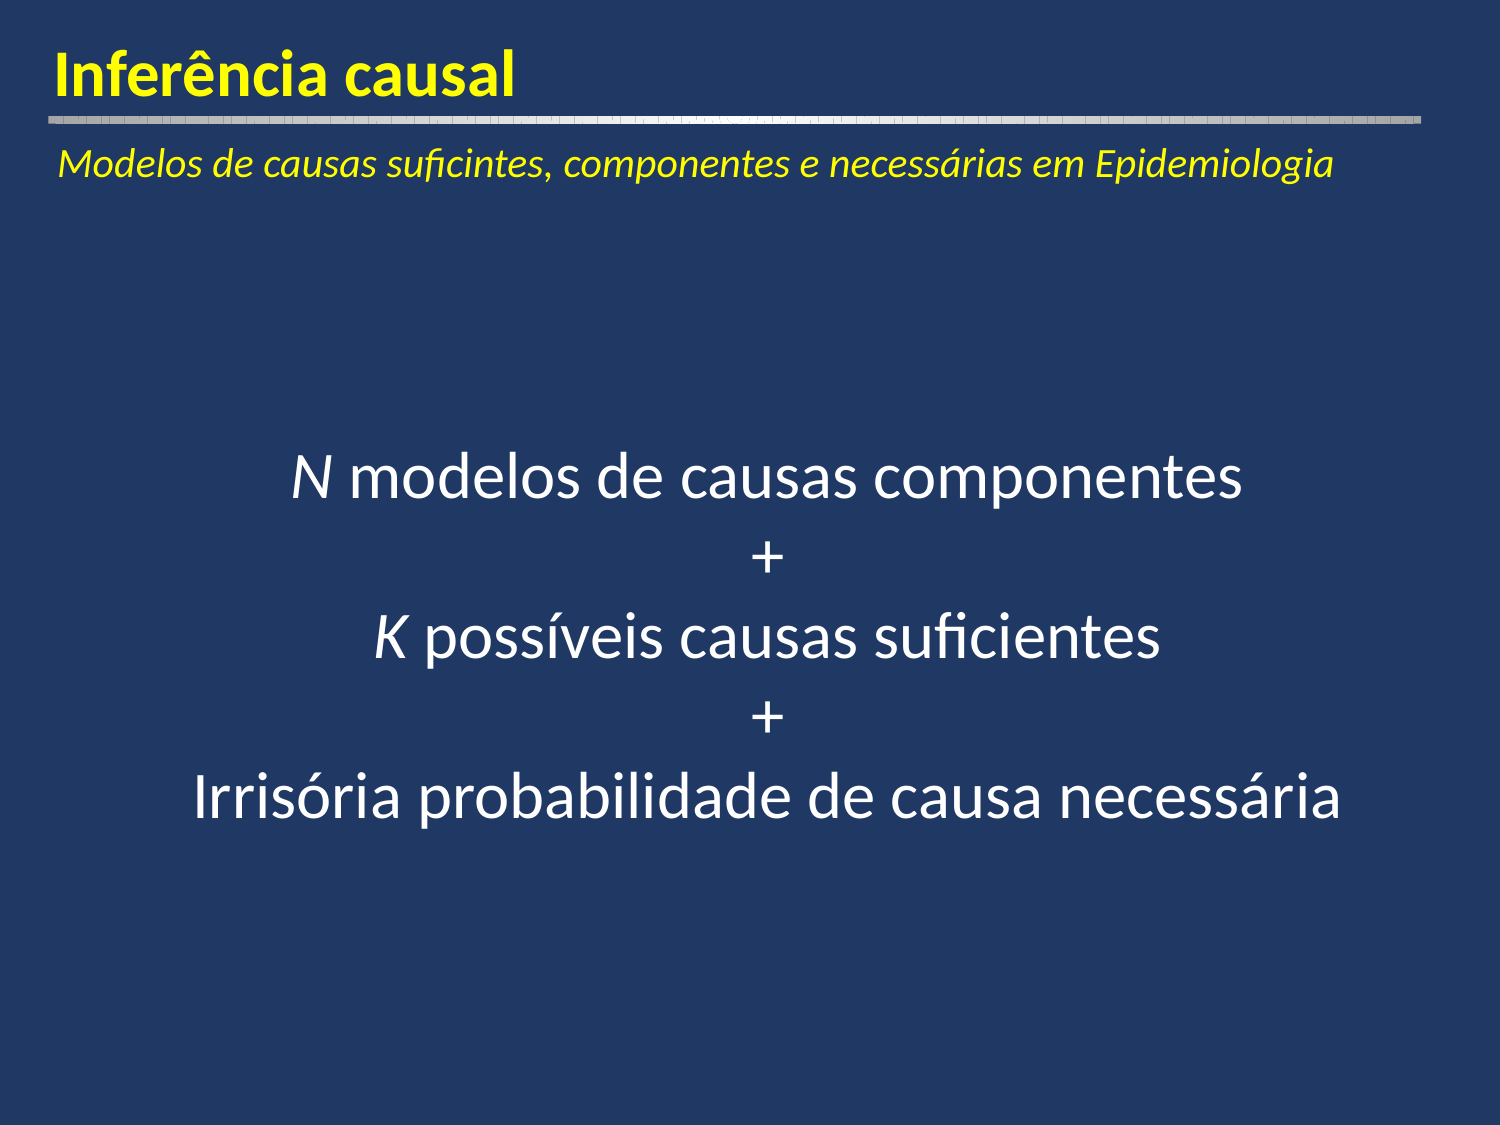

Inferência causal

Modelos de causas suficintes, componentes e necessárias em Epidemiologia
N modelos de causas componentes
+
K possíveis causas suficientes
+
Irrisória probabilidade de causa necessária